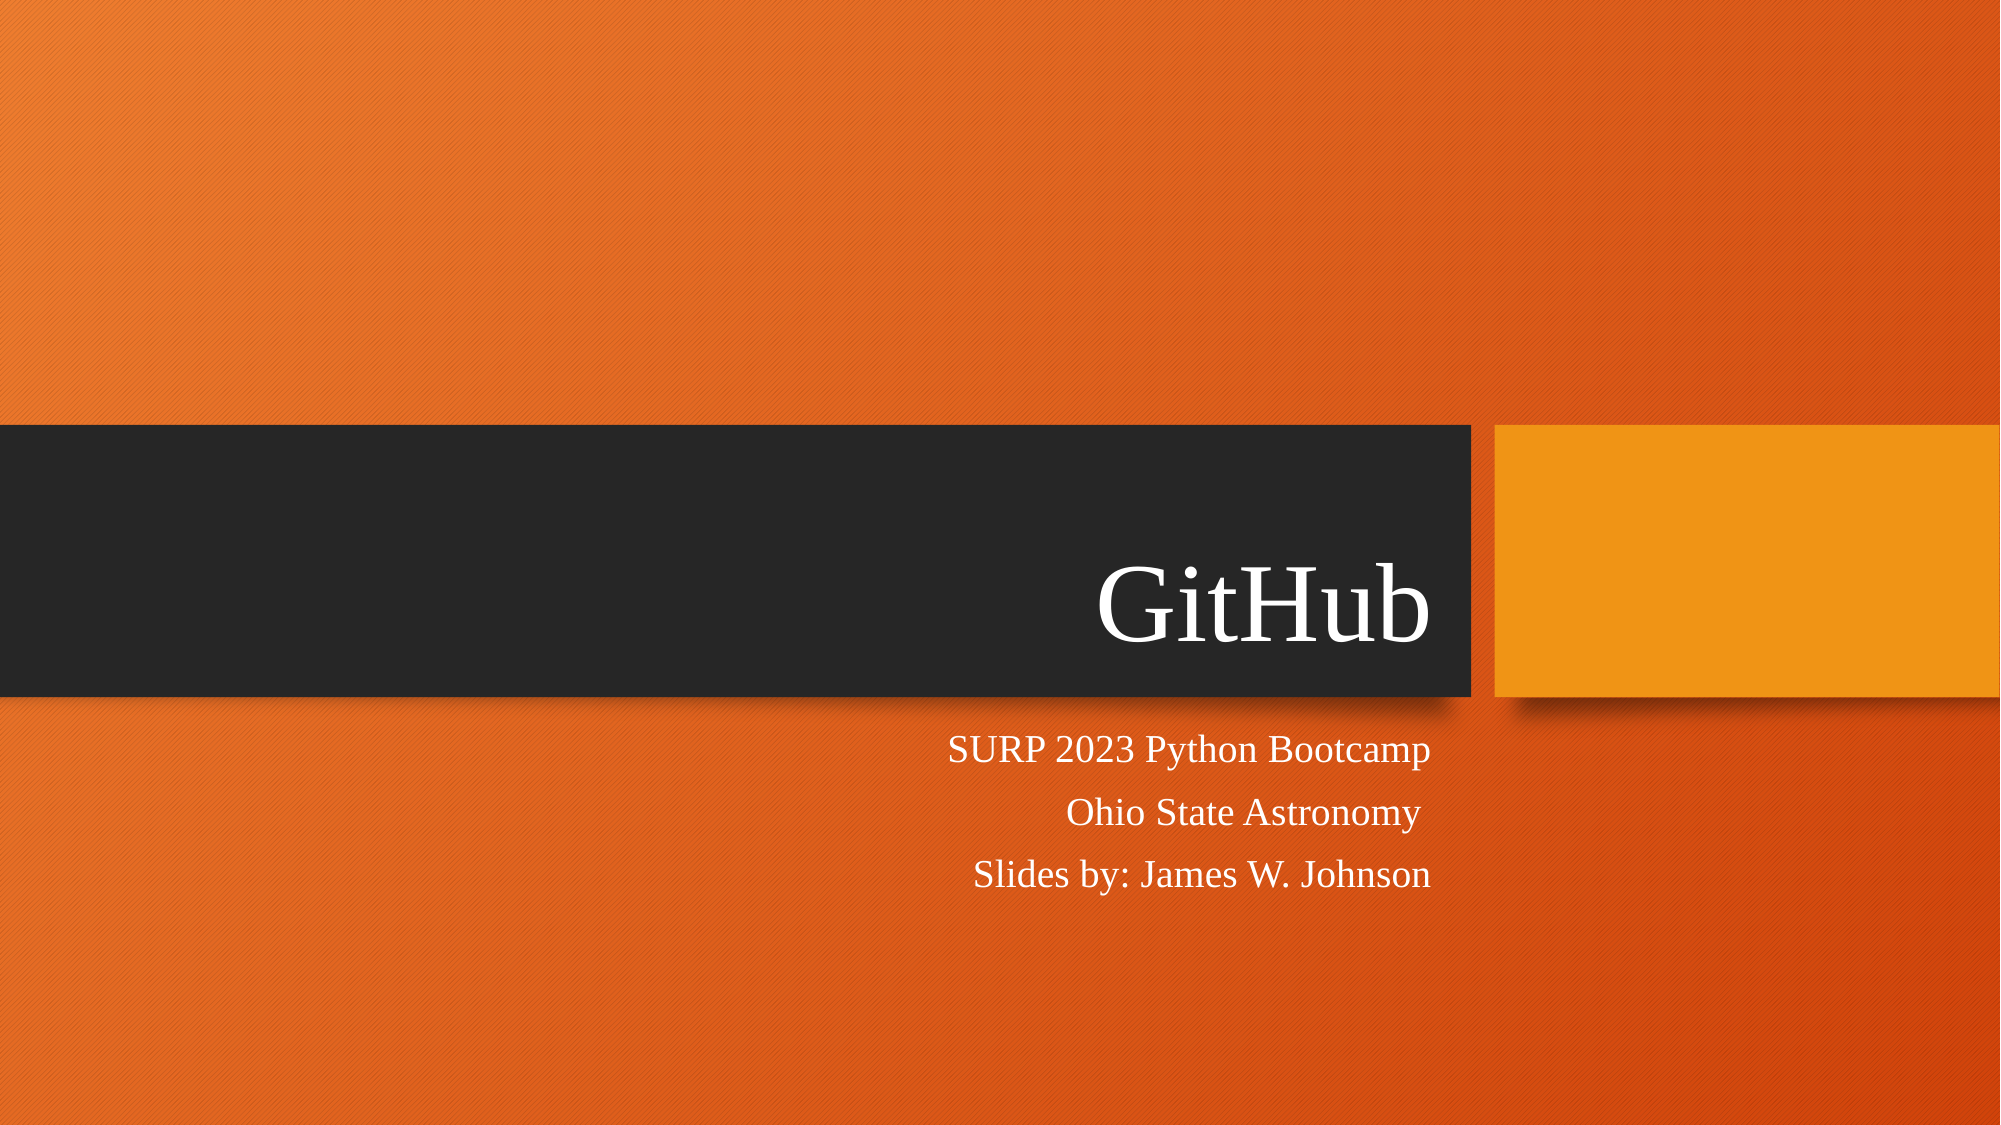

# GitHub
SURP 2023 Python Bootcamp
Ohio State Astronomy
Slides by: James W. Johnson